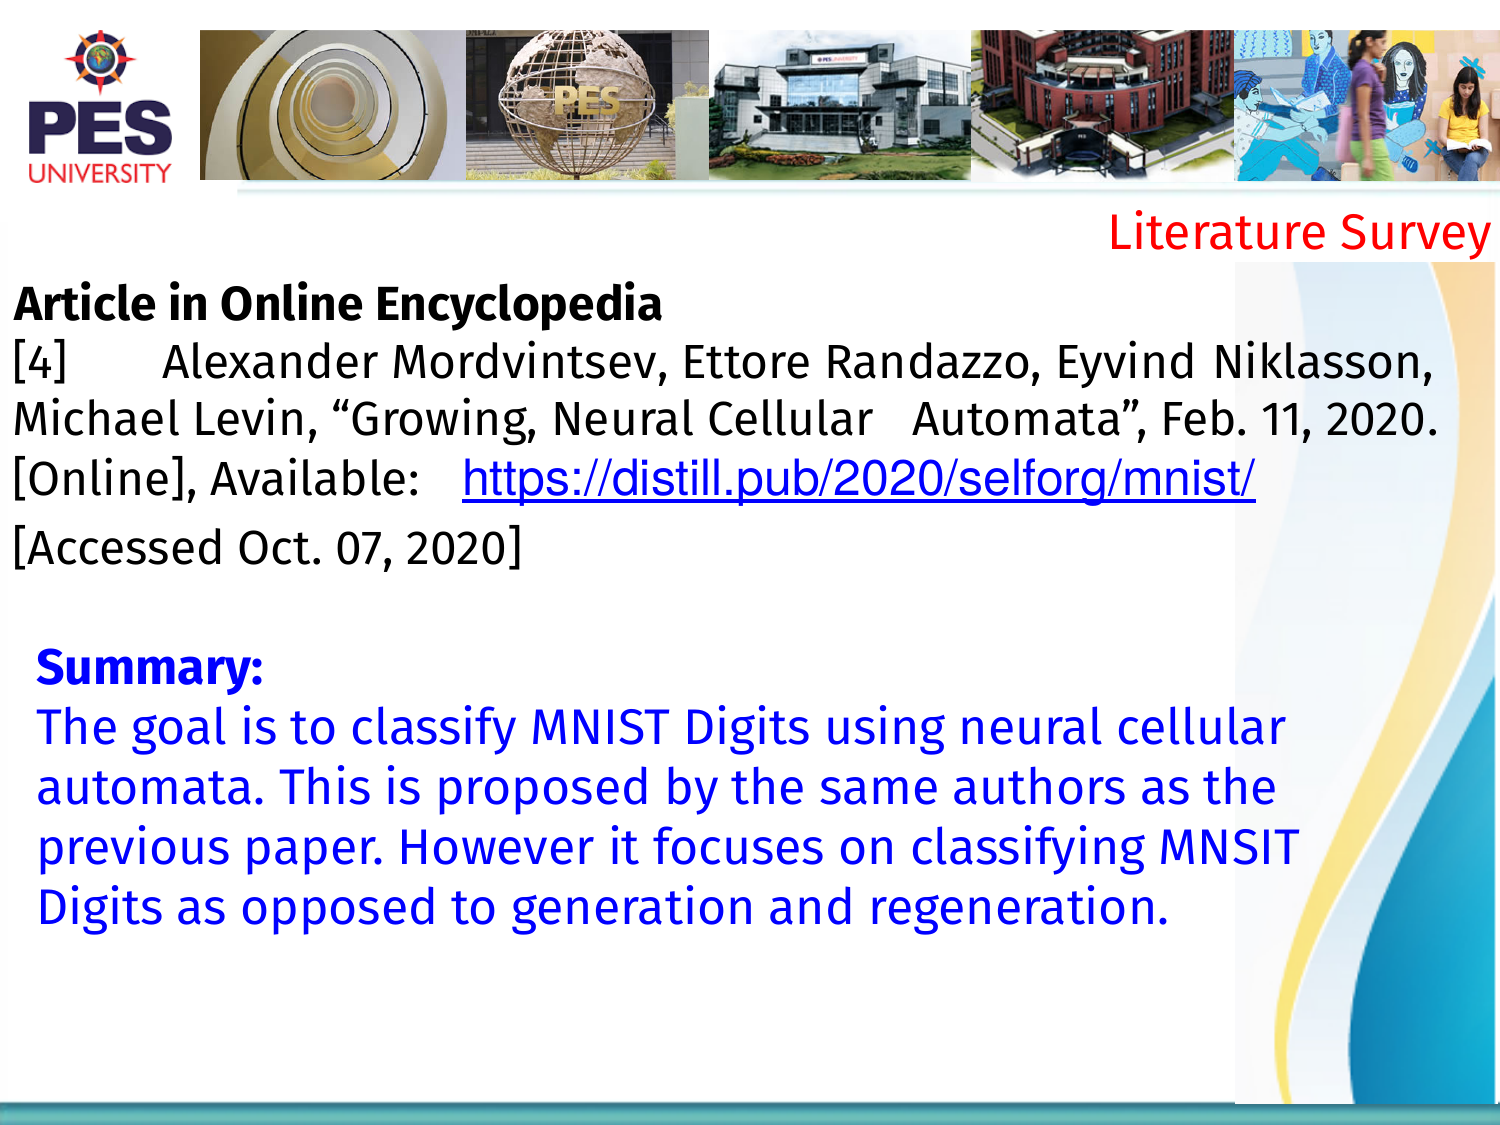

Literature Survey
Article in Online Encyclopedia
[4] 	Alexander Mordvintsev, Ettore Randazzo, Eyvind 	Niklasson, Michael Levin, “Growing, Neural Cellular 	Automata”, Feb. 11, 2020. [Online], Available: 	https://distill.pub/2020/selforg/mnist/ [Accessed Oct. 07, 2020]
Summary:
The goal is to classify MNIST Digits using neural cellular automata. This is proposed by the same authors as the previous paper. However it focuses on classifying MNSIT Digits as opposed to generation and regeneration.